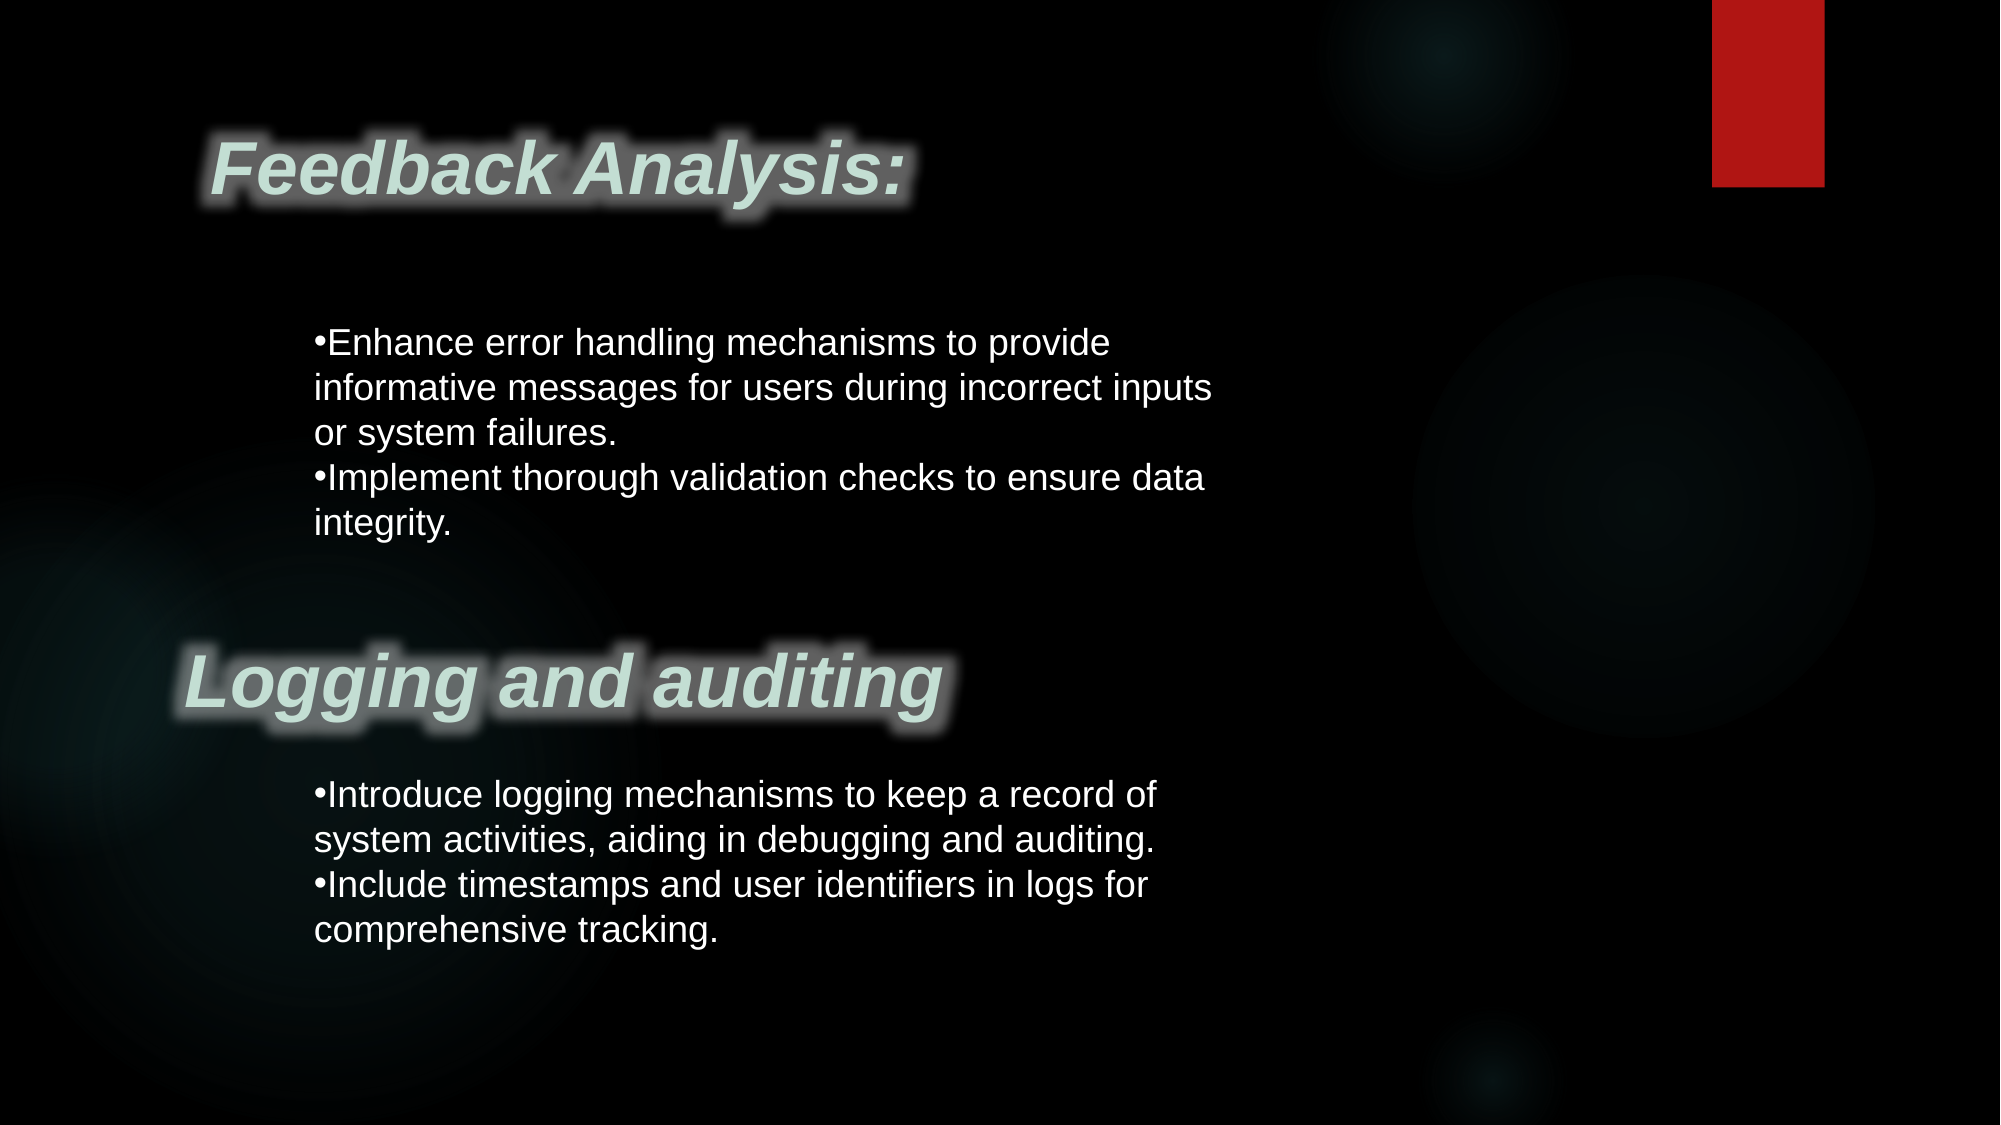

Feedback Analysis:
Enhance error handling mechanisms to provide informative messages for users during incorrect inputs or system failures.
Implement thorough validation checks to ensure data integrity.
Logging and auditing
Introduce logging mechanisms to keep a record of system activities, aiding in debugging and auditing.
Include timestamps and user identifiers in logs for comprehensive tracking.